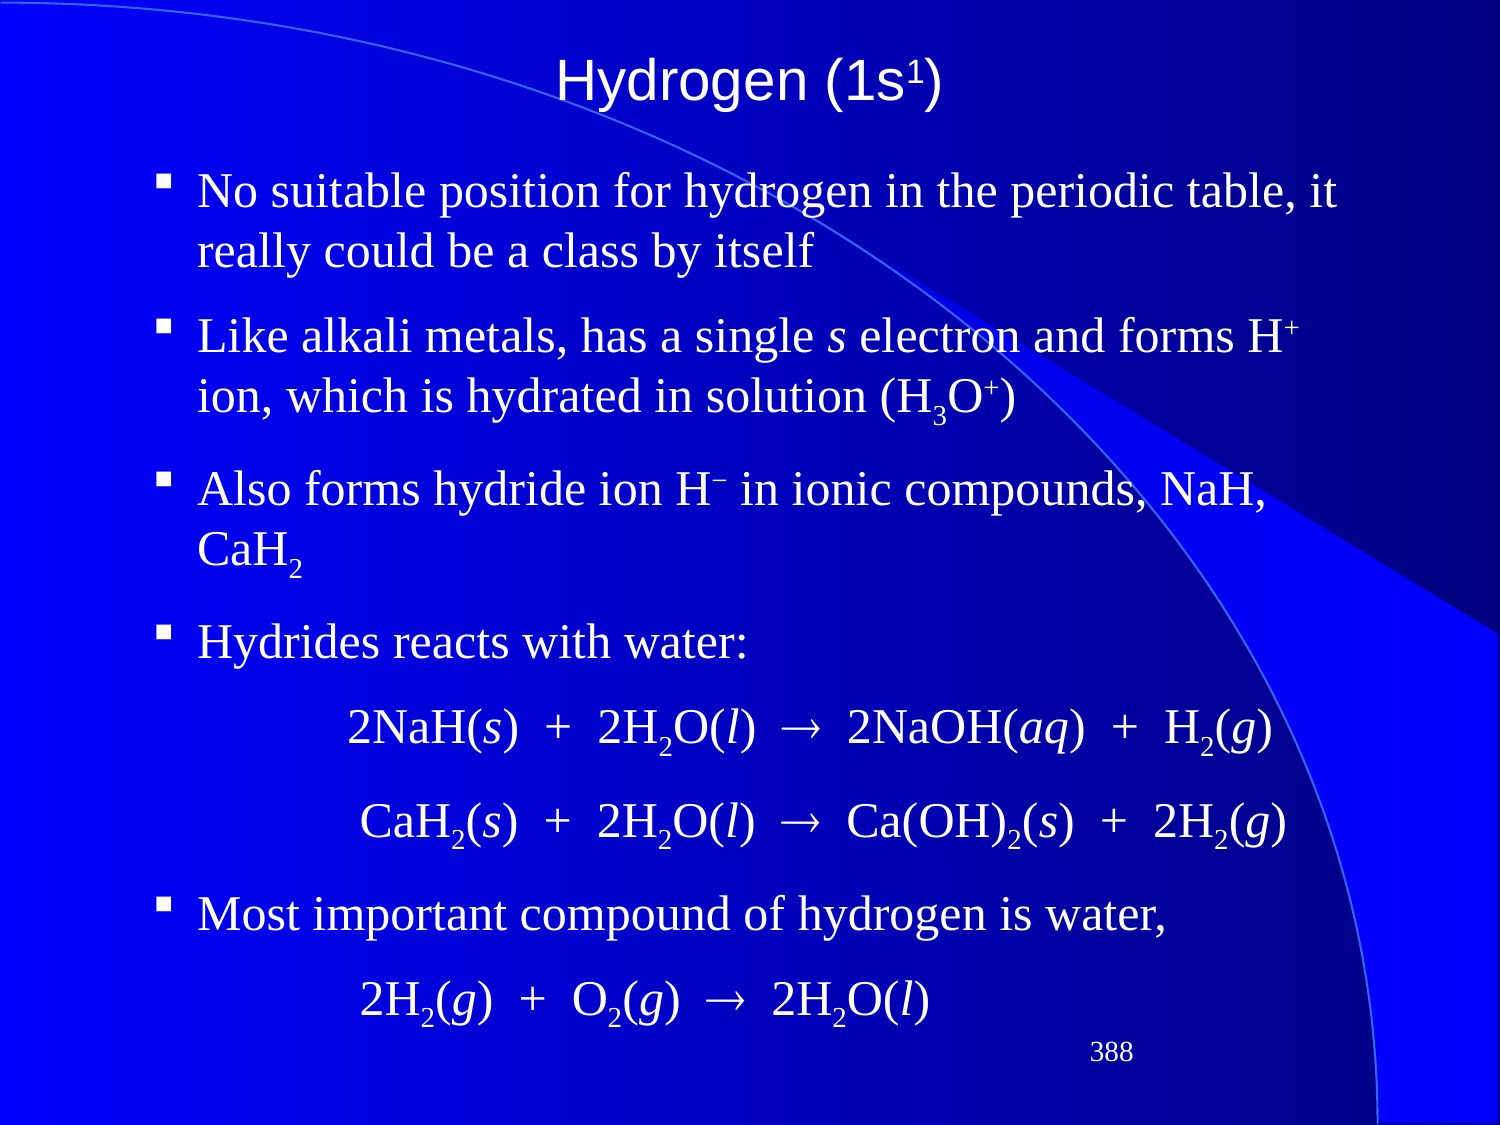

Hydrogen (1s1)
No suitable position for hydrogen in the periodic table, it really could be a class by itself
Like alkali metals, has a single s electron and forms H+ ion, which is hydrated in solution (H3O+)
Also forms hydride ion H− in ionic compounds, NaH, CaH2
Hydrides reacts with water:
		2NaH(s)  +  2H2O(l)  →  2NaOH(aq)  +  H2(g)
		 CaH2(s)  +  2H2O(l)  →  Ca(OH)2(s)  +  2H2(g)
Most important compound of hydrogen is water,
		 2H2(g)  +  O2(g)  →  2H2O(l)
388